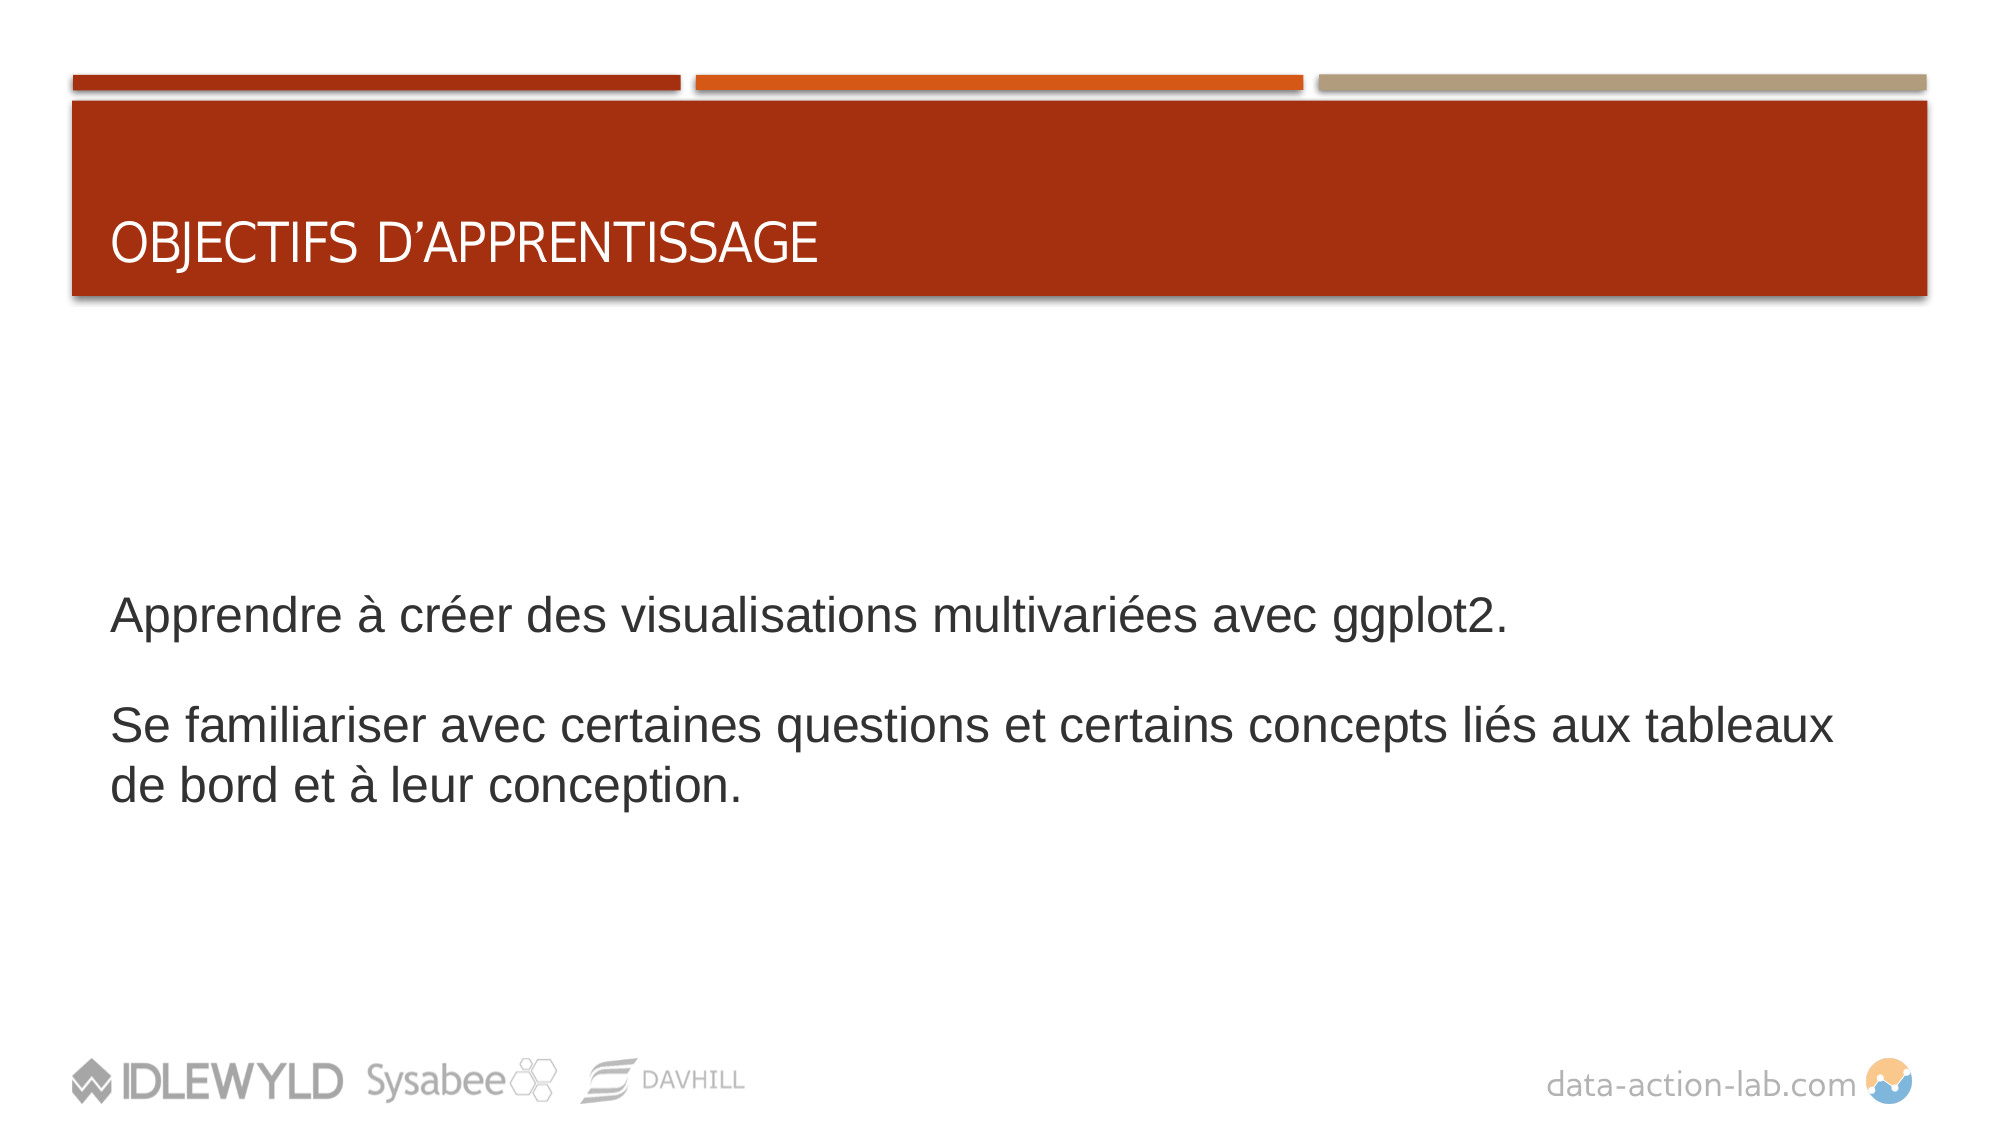

# ObjectiFs D’APPRENTISSAGE
Apprendre à créer des visualisations multivariées avec ggplot2.

Se familiariser avec certaines questions et certains concepts liés aux tableaux de bord et à leur conception.